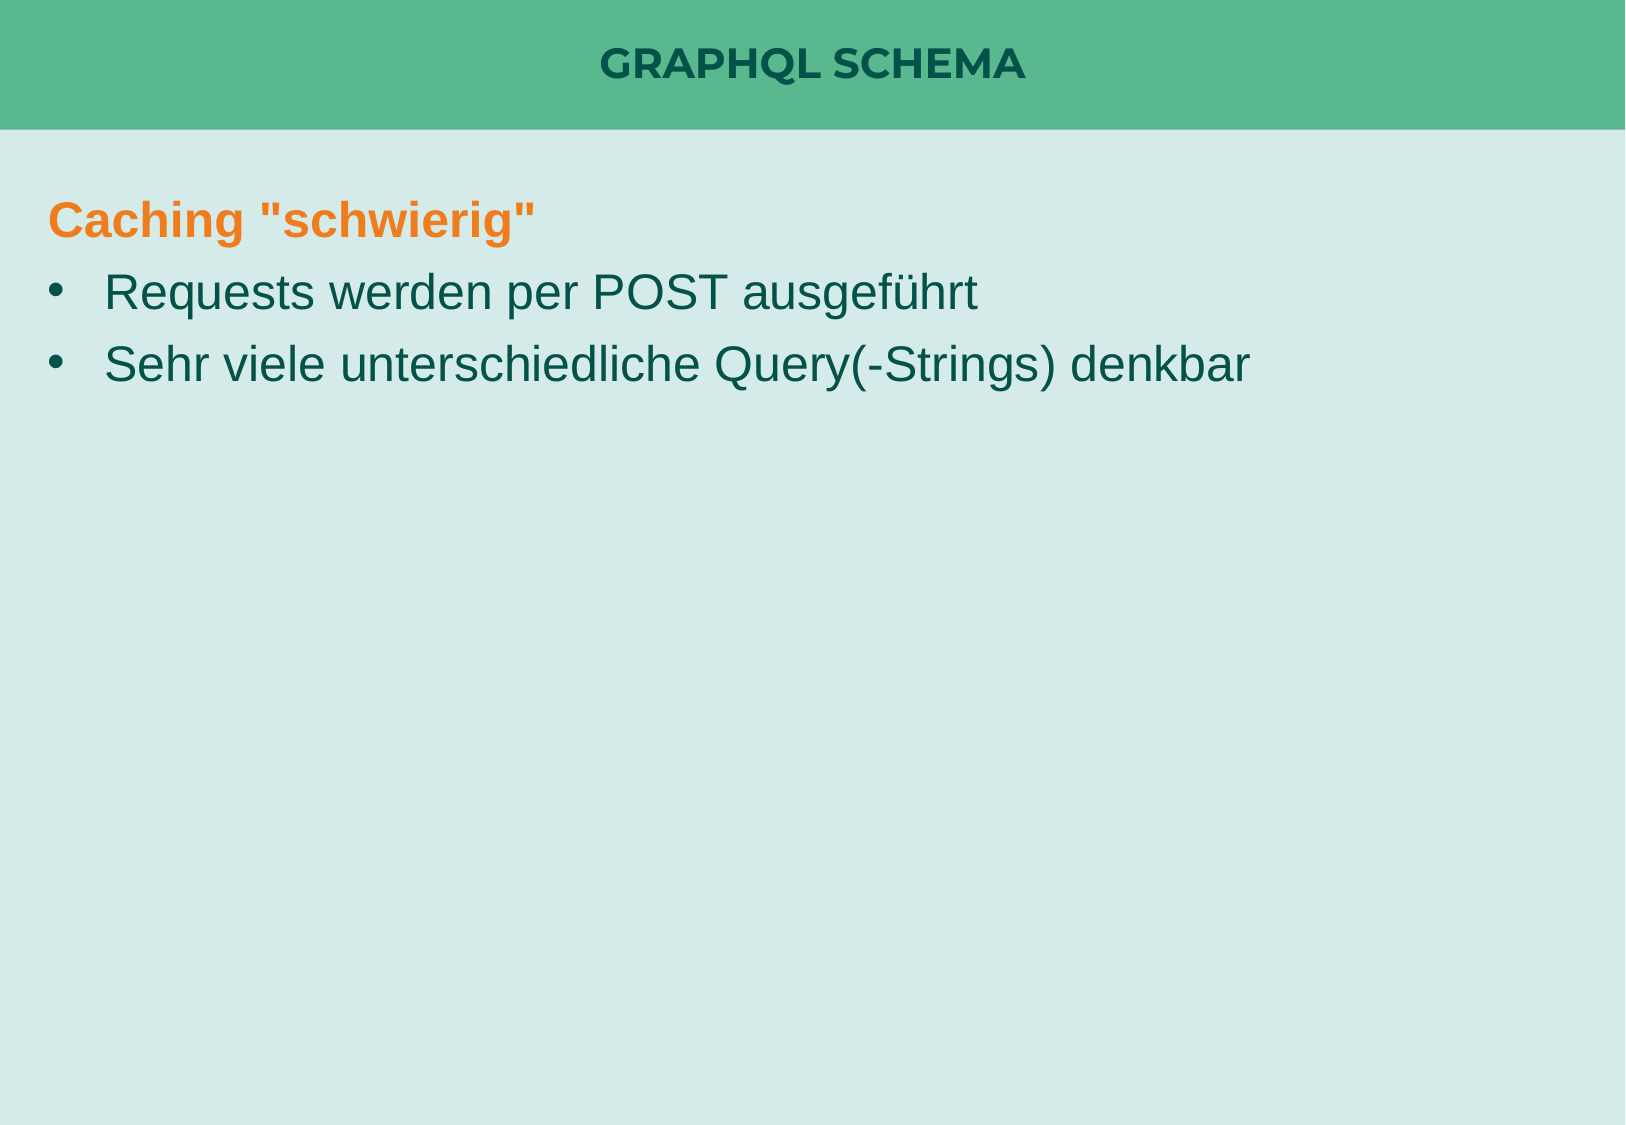

# GraphQL Schema
Caching "schwierig"
Requests werden per POST ausgeführt
Sehr viele unterschiedliche Query(-Strings) denkbar